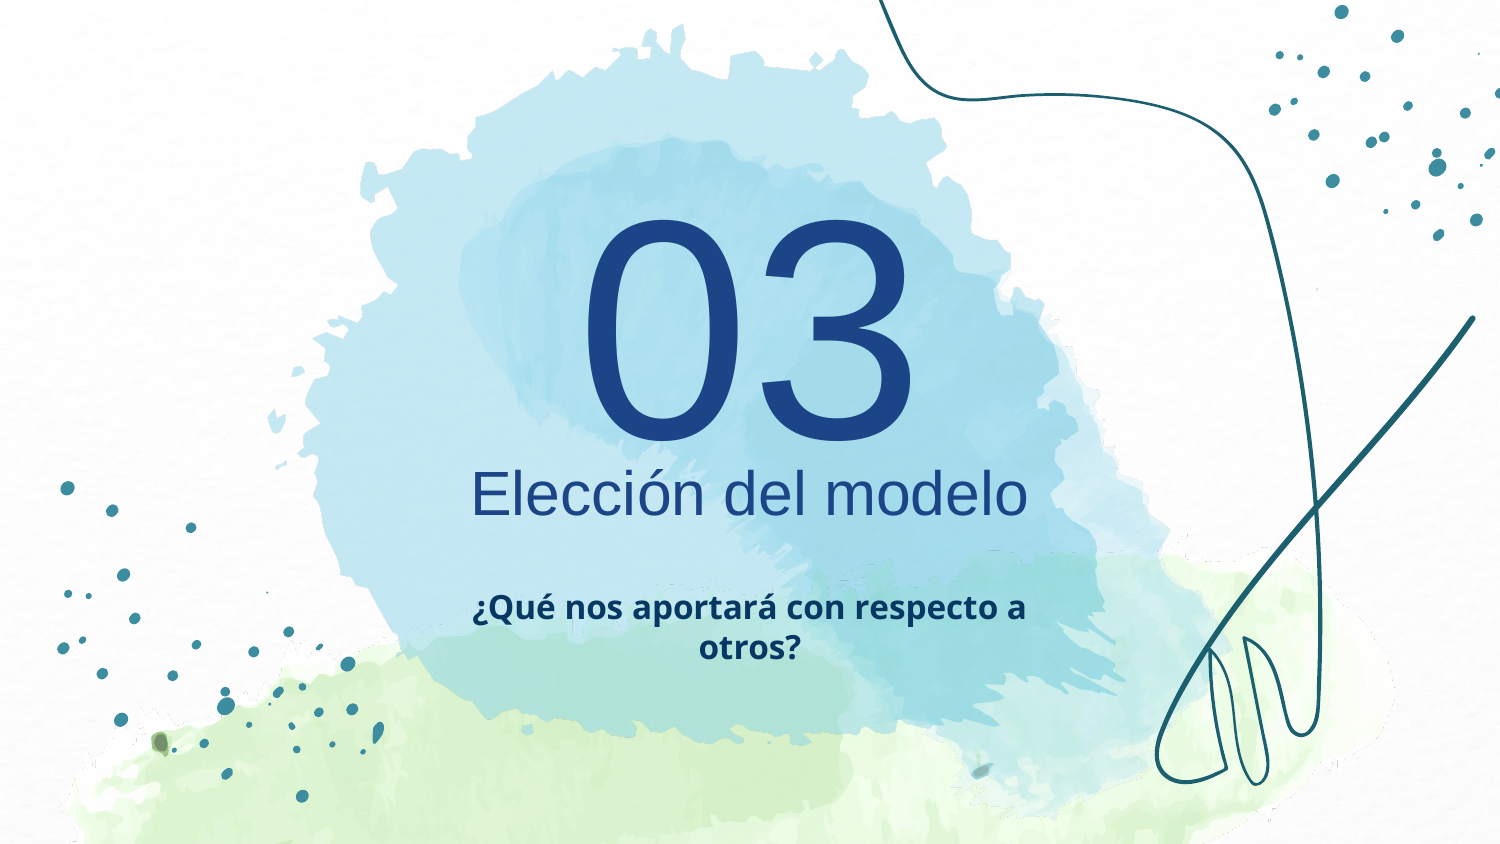

03
# Elección del modelo
¿Qué nos aportará con respecto a otros?